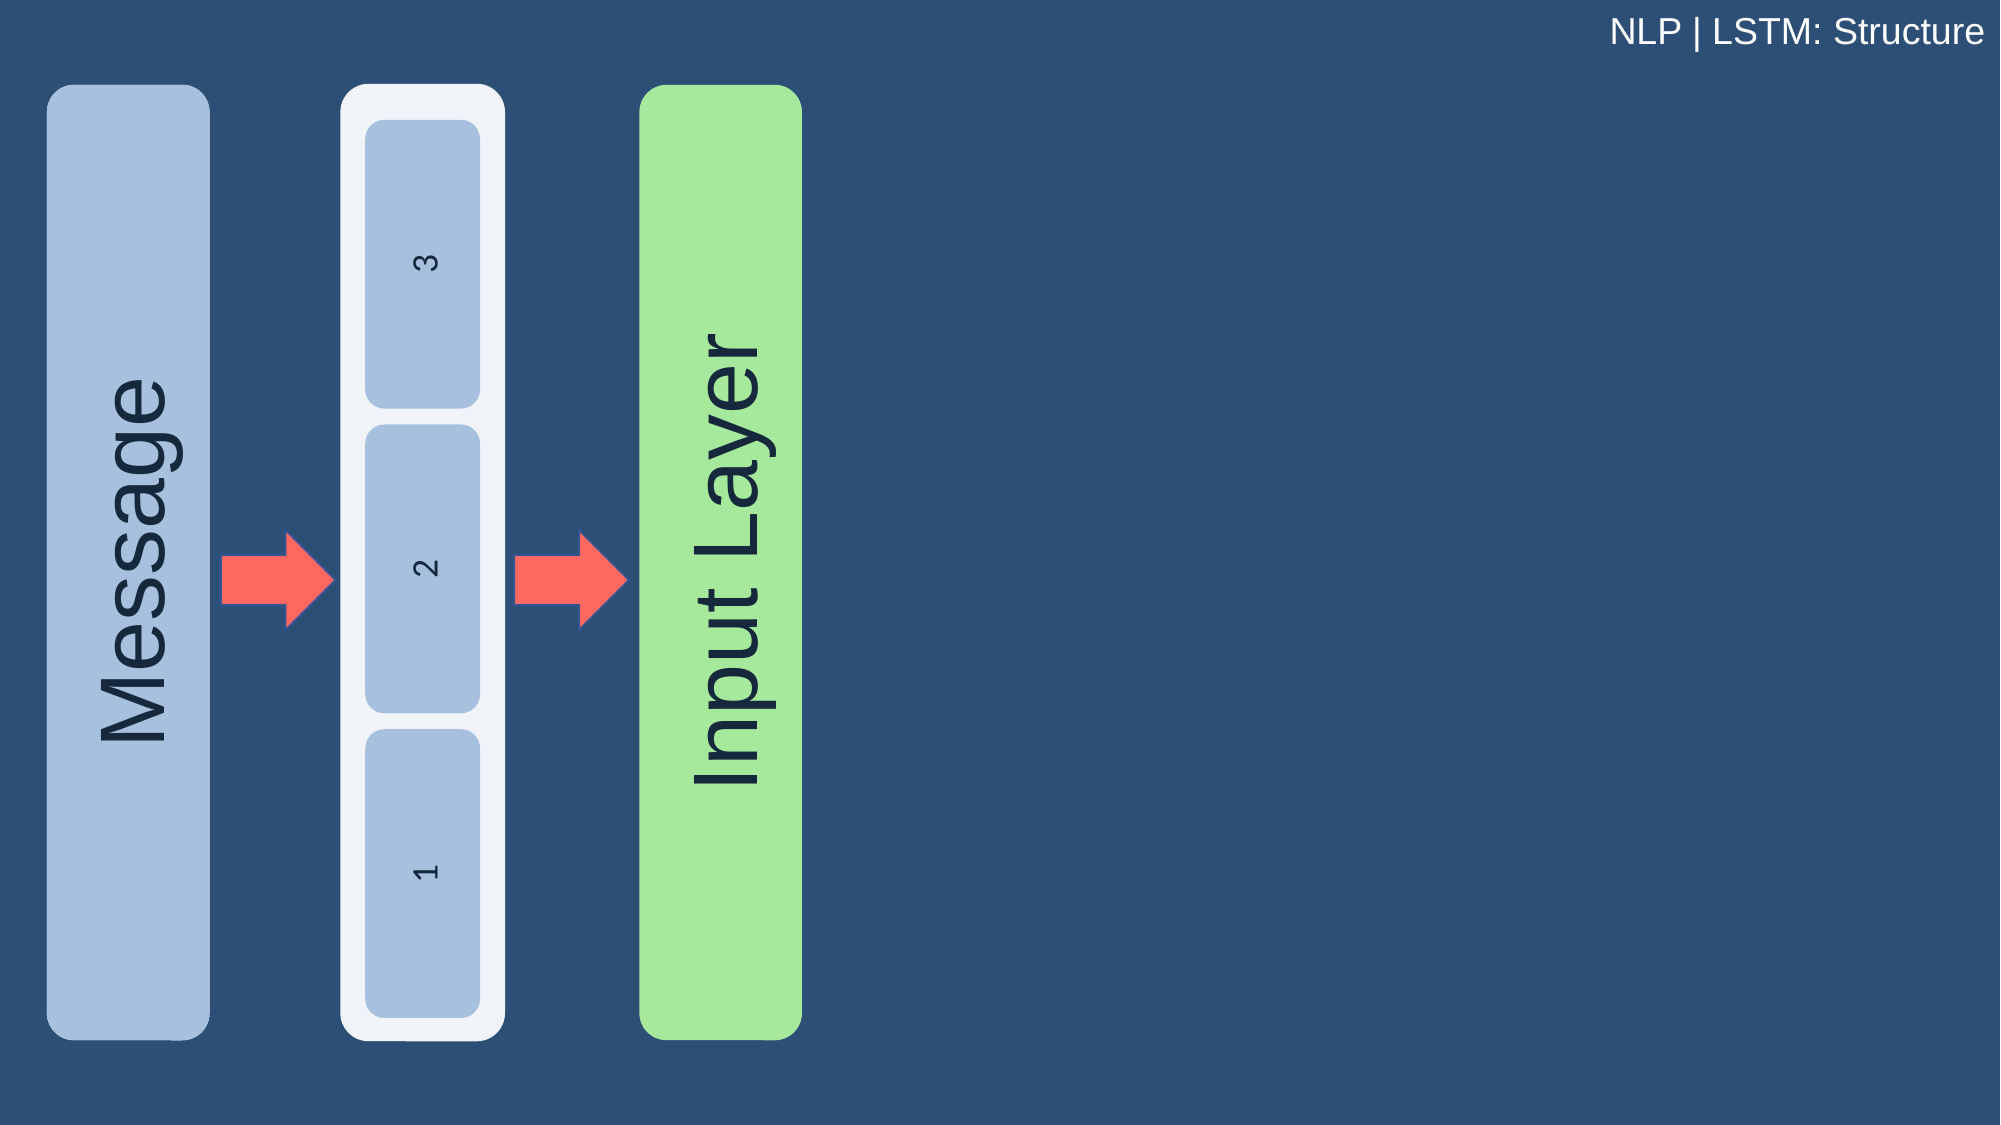

NLP | LSTM: Structure
3
Input Layer

Message
Messages
2

1